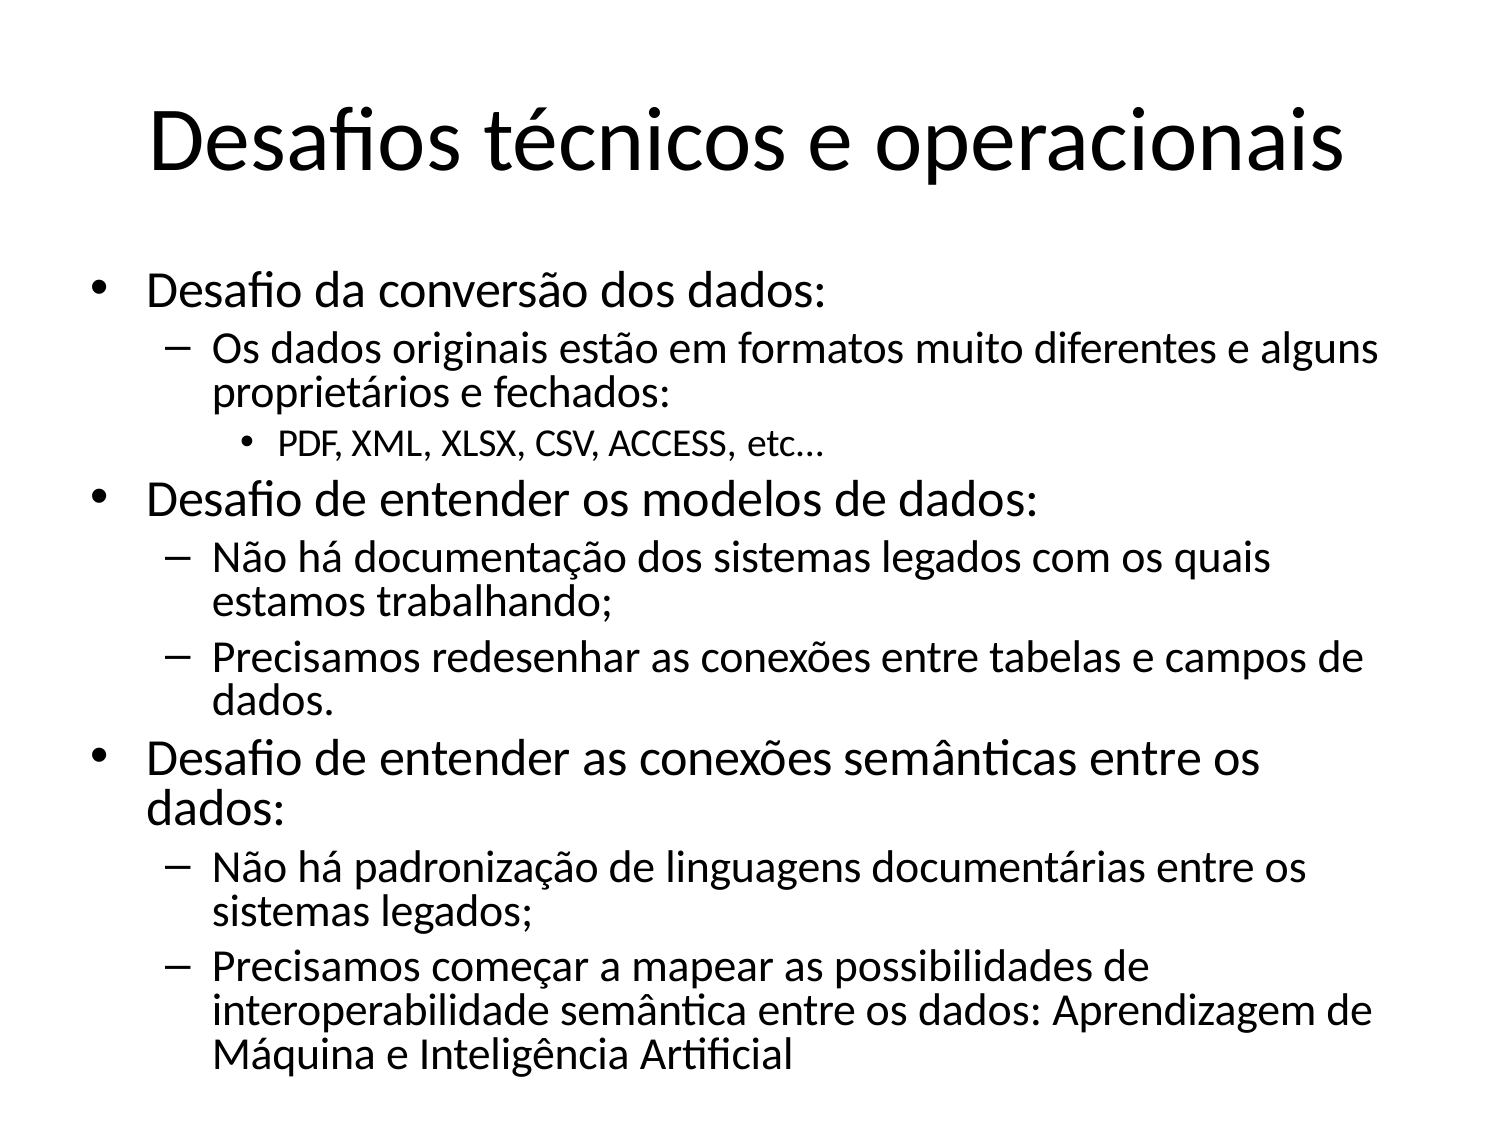

# Desafios técnicos e operacionais
Desafio da conversão dos dados:
Os dados originais estão em formatos muito diferentes e alguns  proprietários e fechados:
PDF, XML, XLSX, CSV, ACCESS, etc...
Desafio de entender os modelos de dados:
Não há documentação dos sistemas legados com os quais  estamos trabalhando;
Precisamos redesenhar as conexões entre tabelas e campos de  dados.
Desafio de entender as conexões semânticas entre os  dados:
Não há padronização de linguagens documentárias entre os  sistemas legados;
Precisamos começar a mapear as possibilidades de  interoperabilidade semântica entre os dados: Aprendizagem de  Máquina e Inteligência Artificial